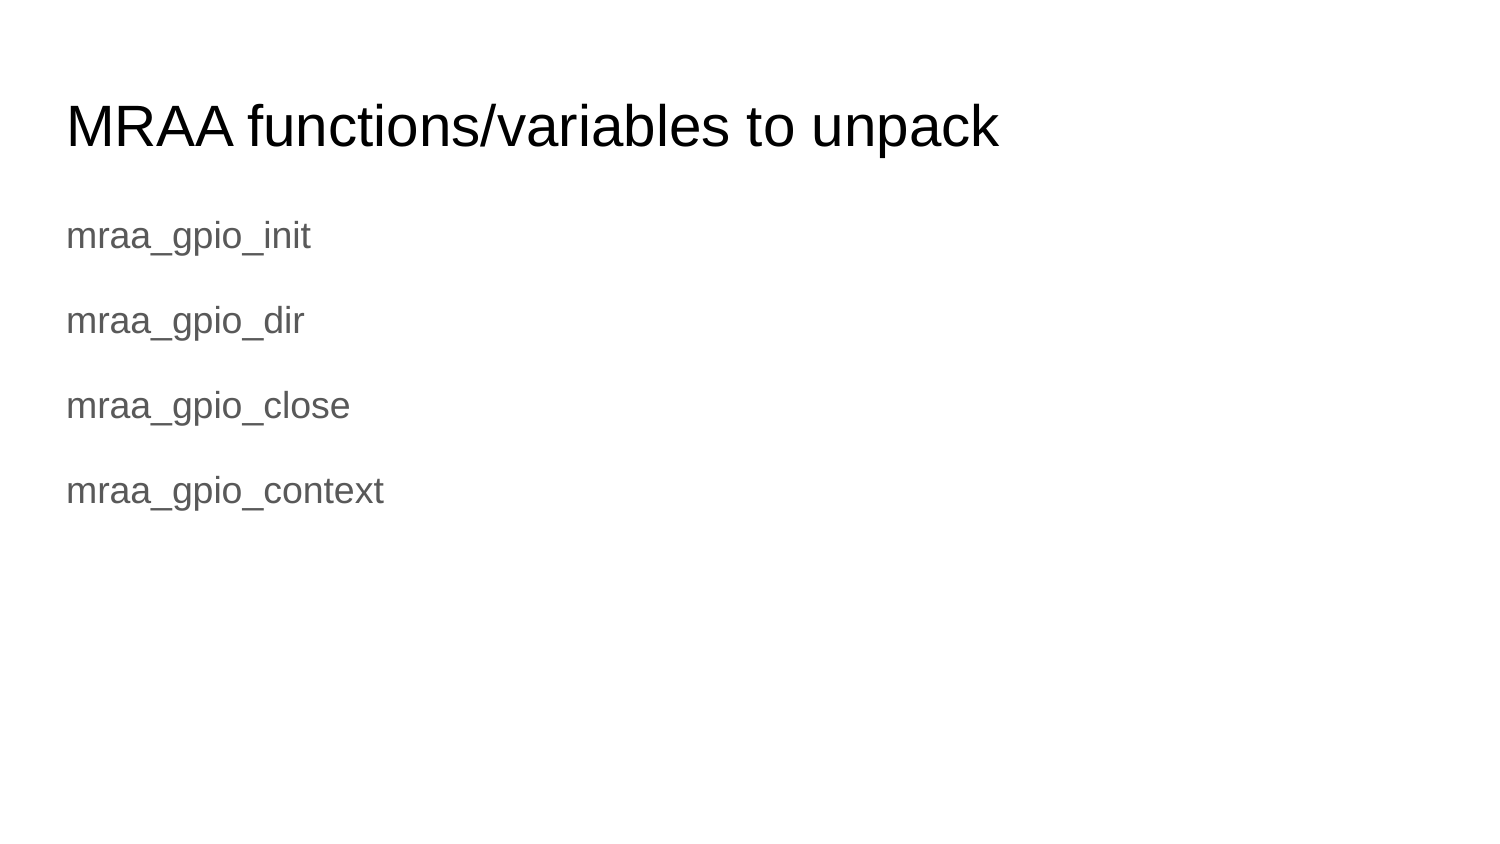

# MRAA functions/variables to unpack
mraa_gpio_init
mraa_gpio_dir
mraa_gpio_close
mraa_gpio_context